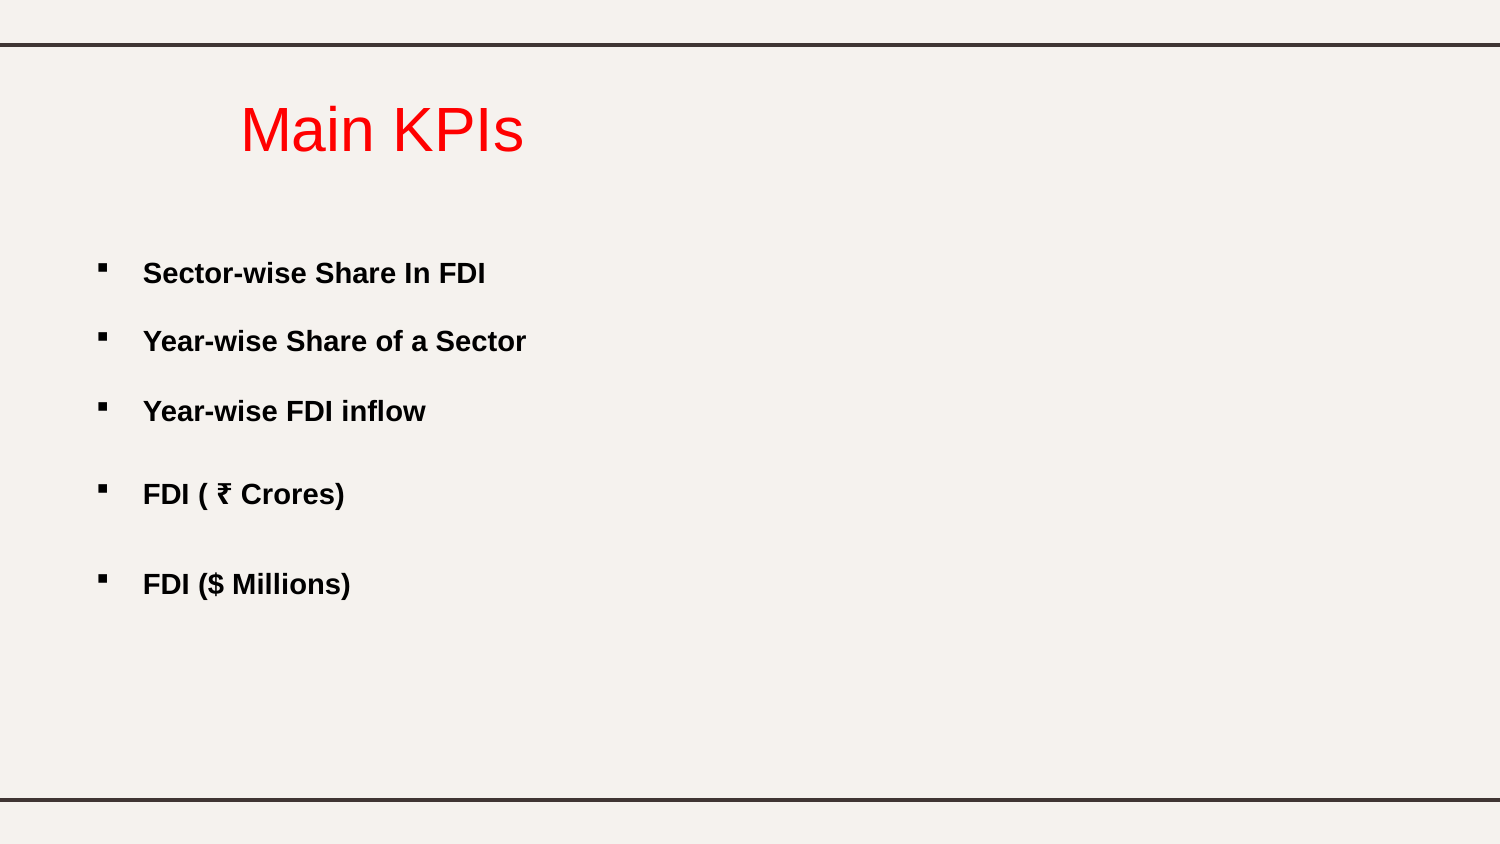

# Main KPIs

Sector-wise Share In FDI
Year-wise Share of a Sector

Year-wise FDI inflow
FDI ( ₹ Crores)
FDI ($ Millions)